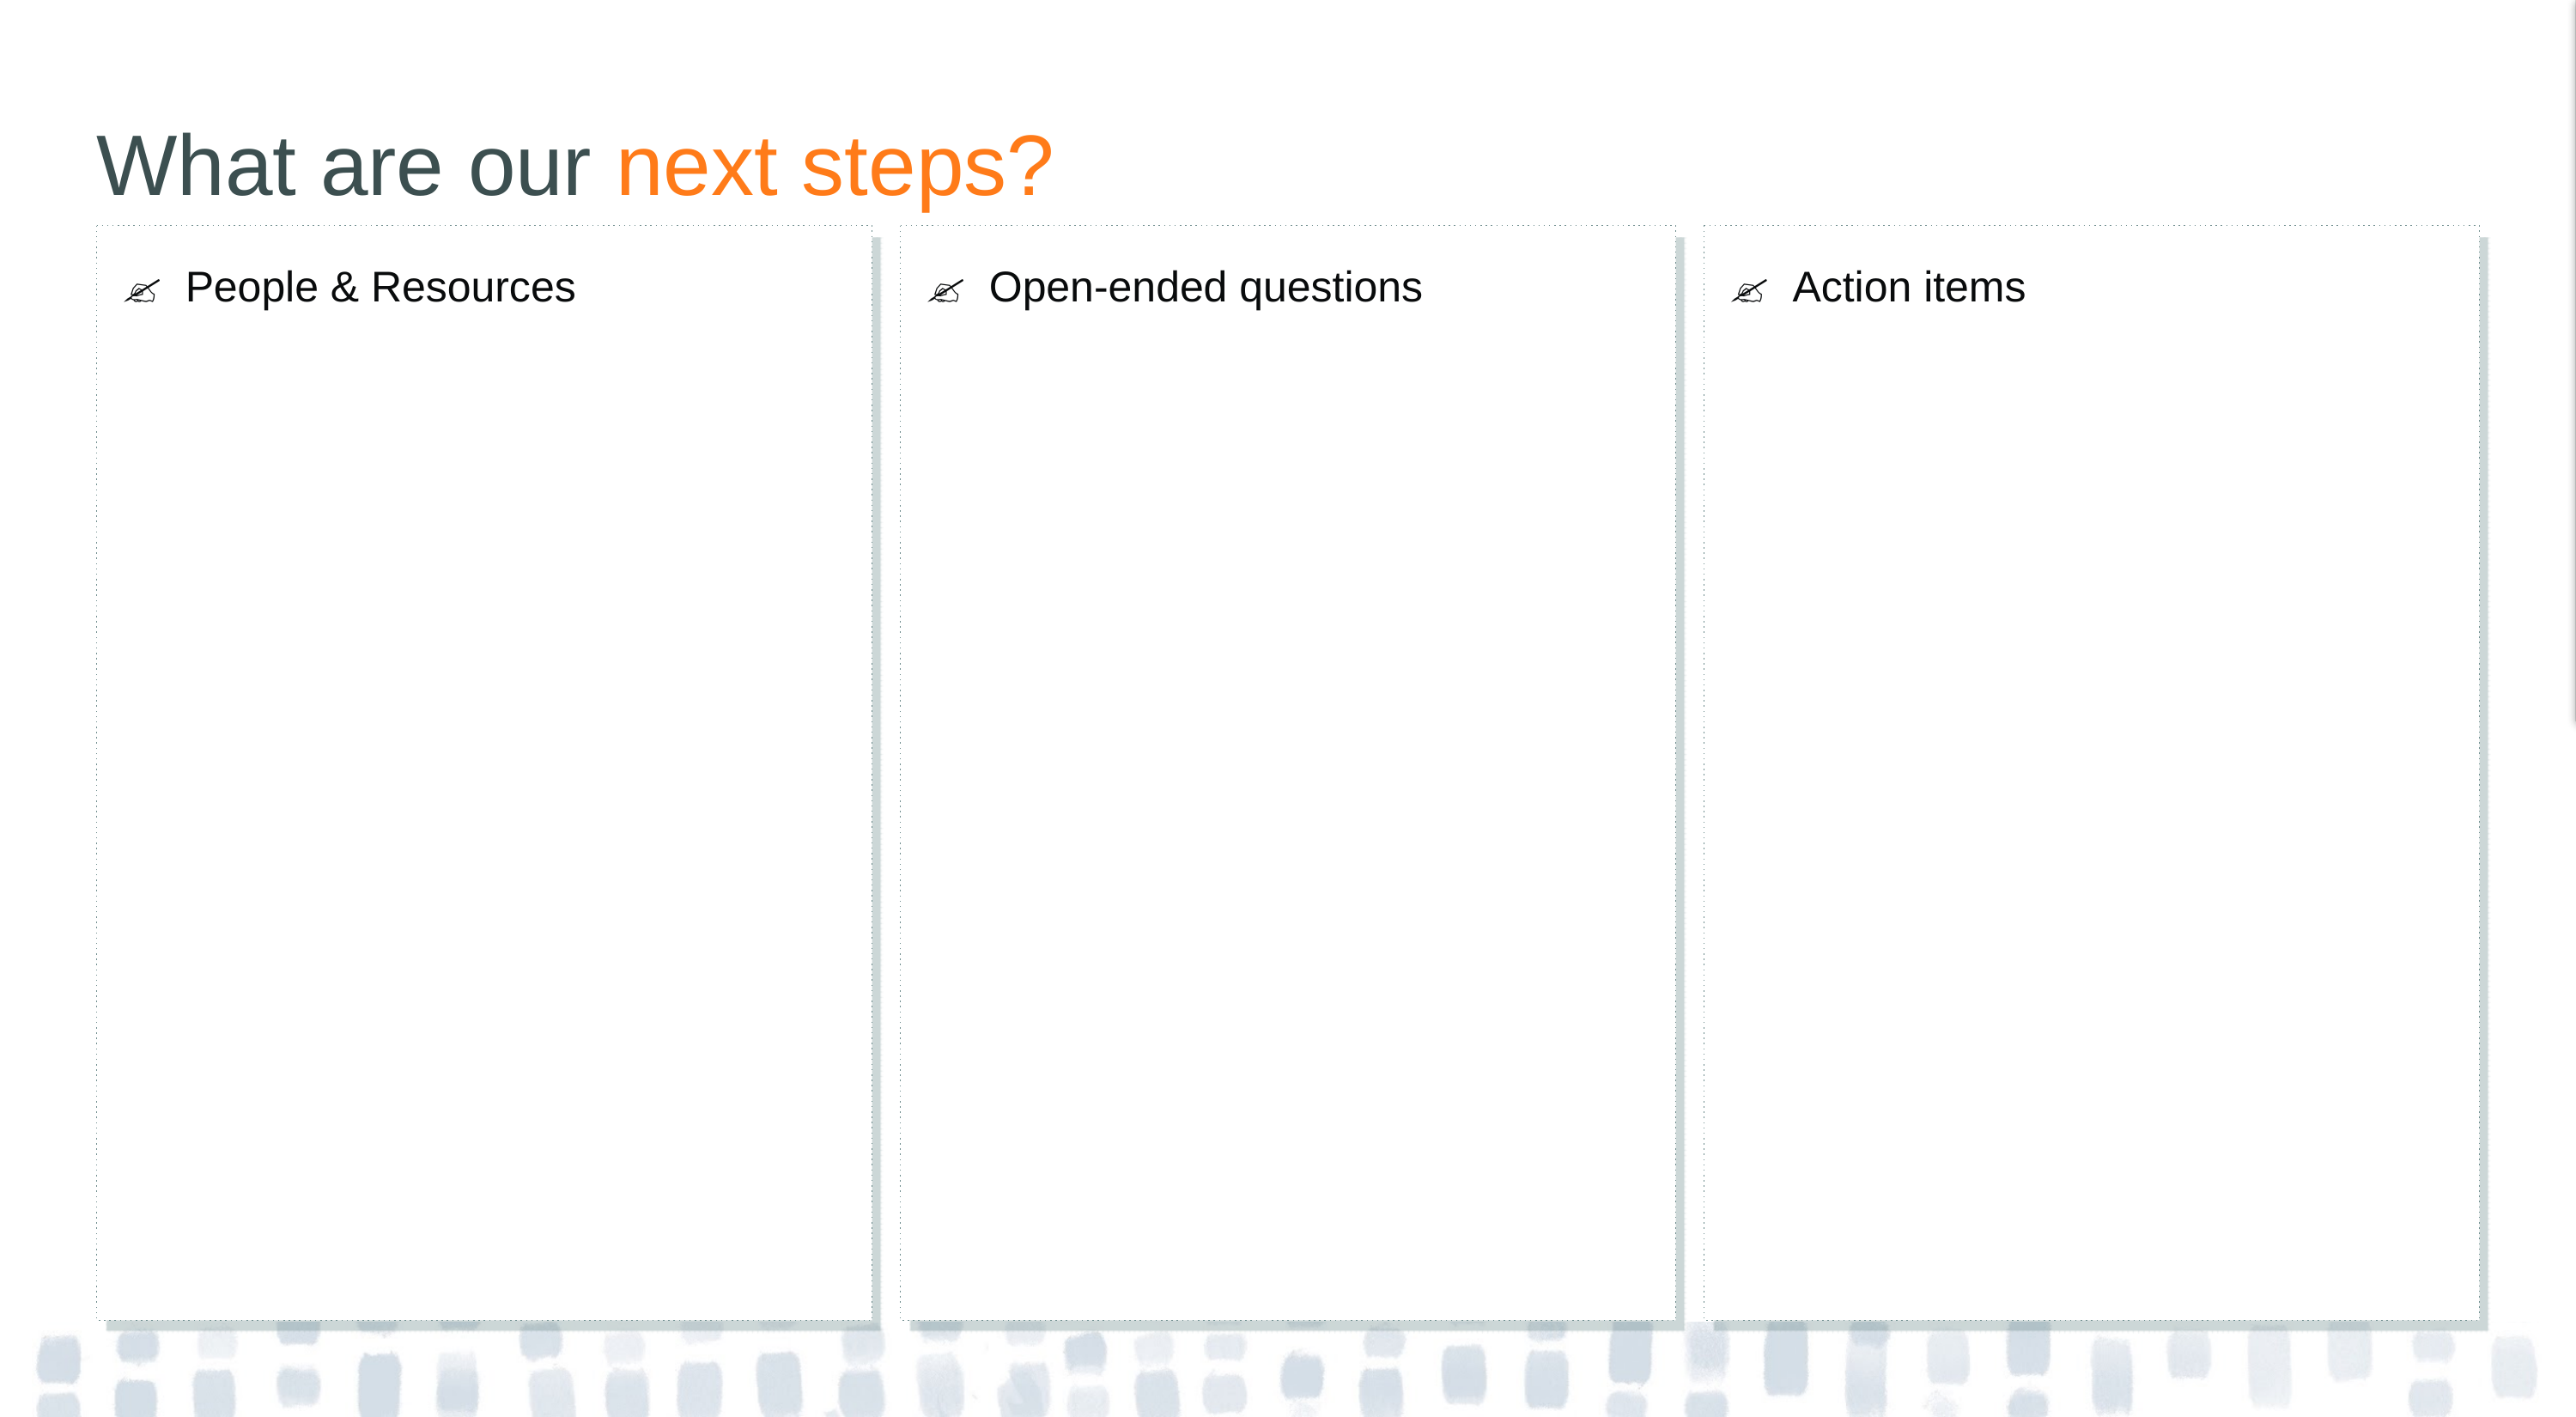

Facilitator’s note

Use this to plan for next steps.

Delete this note once you’re done with it.
# What are our next steps?
✍️  People & Resources
✍️  Open-ended questions
✍️  Action items